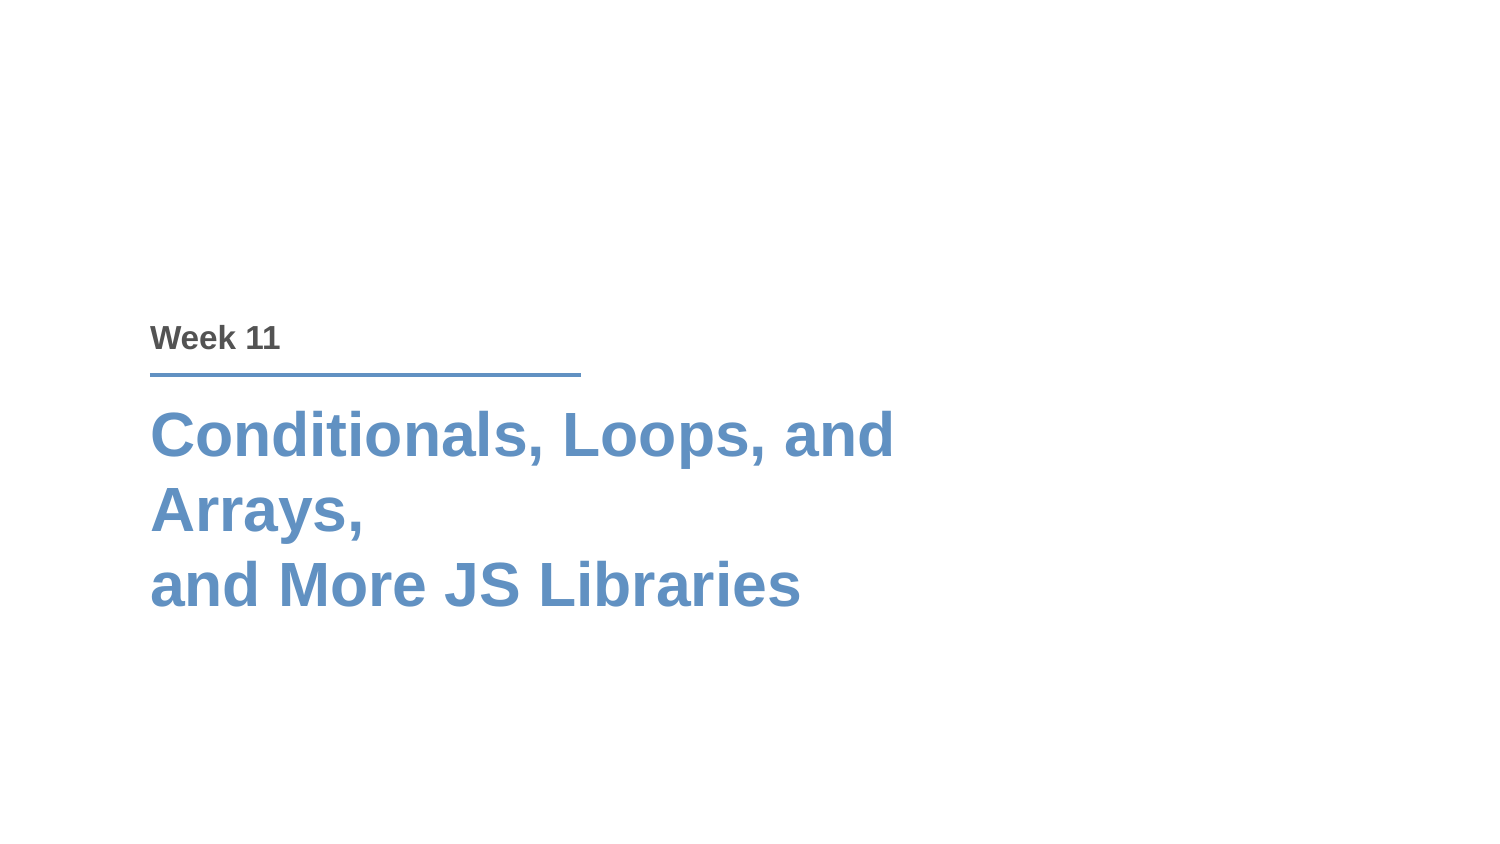

Week 11
# Conditionals, Loops, and Arrays,
and More JS Libraries